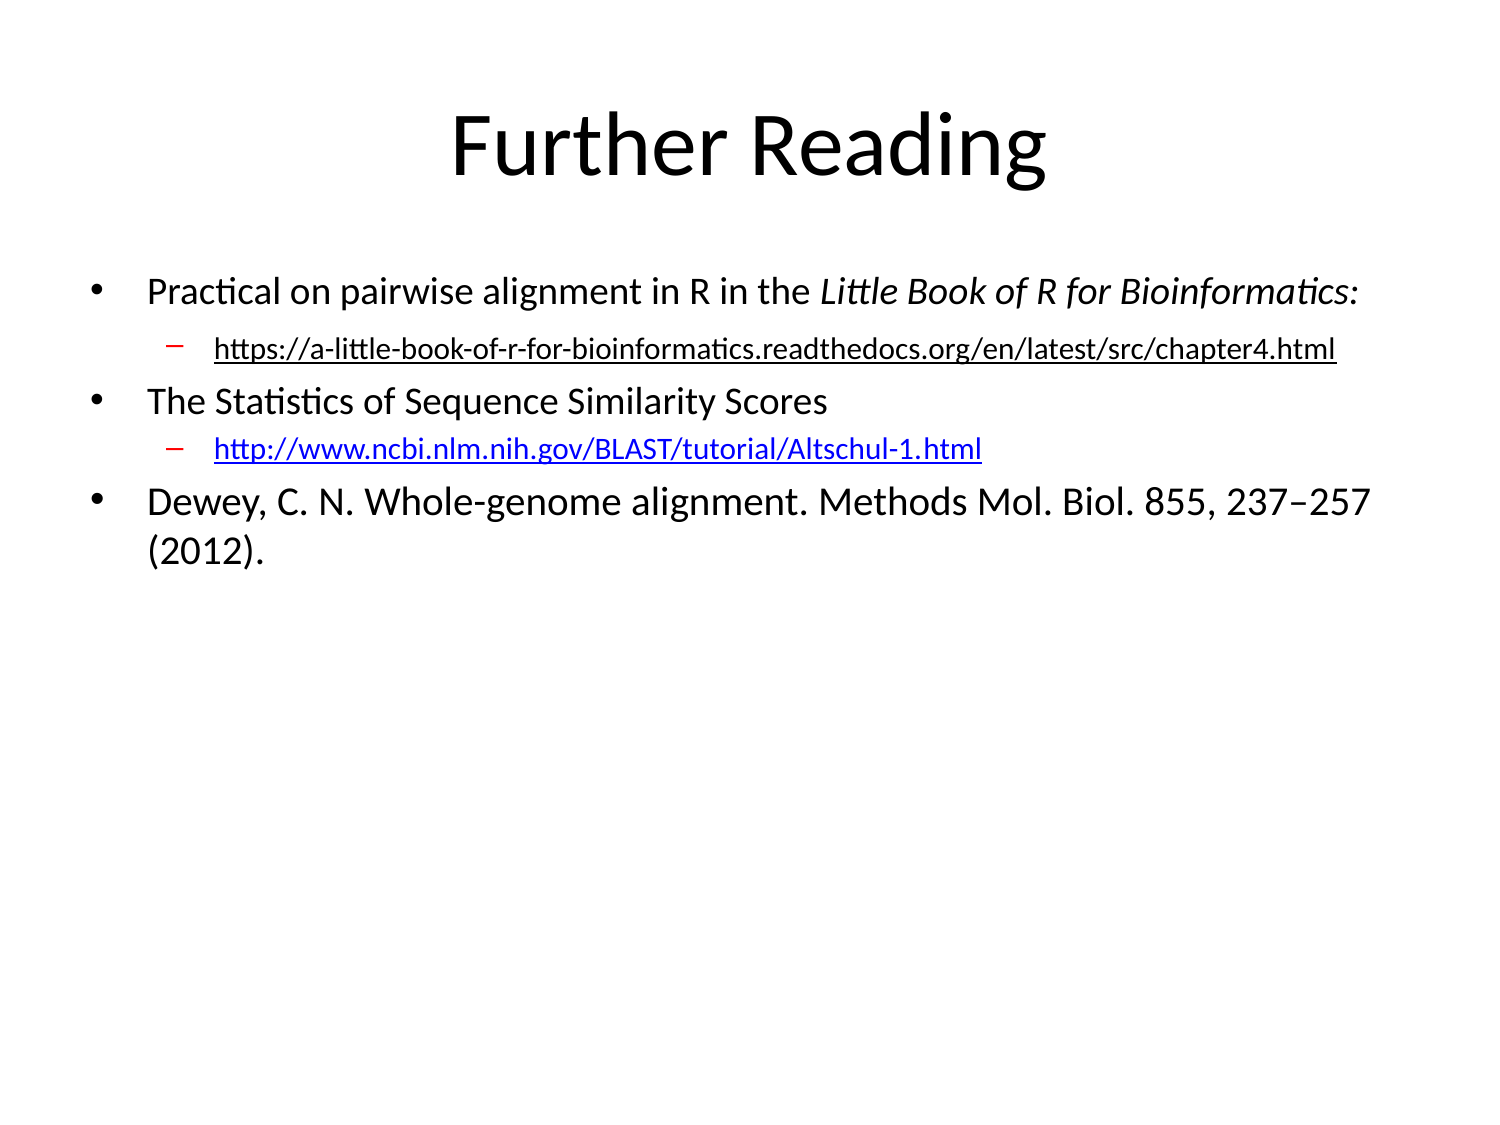

# Further Reading
Practical on pairwise alignment in R in the Little Book of R for Bioinformatics:
https://a-little-book-of-r-for-bioinformatics.readthedocs.org/en/latest/src/chapter4.html
The Statistics of Sequence Similarity Scores
http://www.ncbi.nlm.nih.gov/BLAST/tutorial/Altschul-1.html
Dewey, C. N. Whole-genome alignment. Methods Mol. Biol. 855, 237–257 (2012).